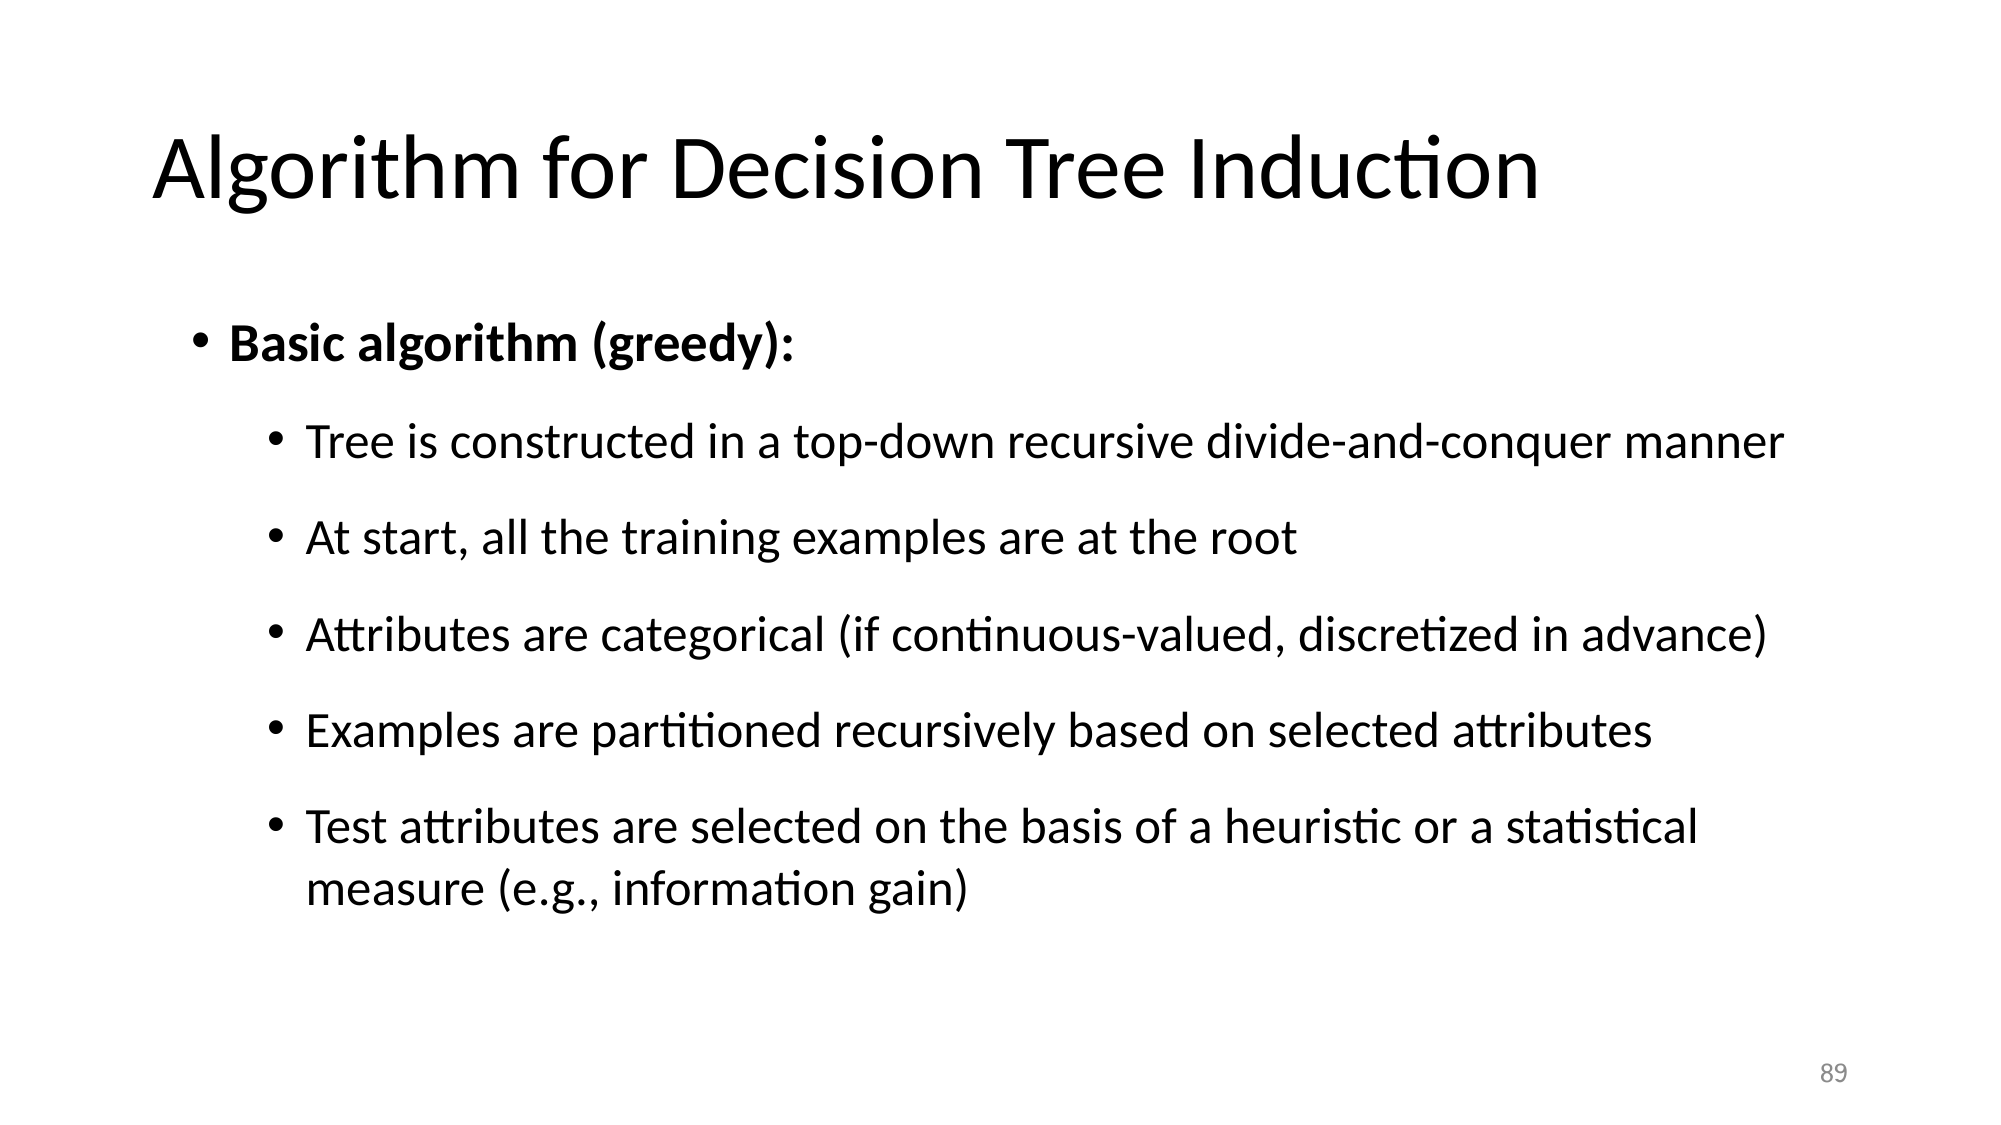

# Algorithm for Decision Tree Induction
Basic algorithm (greedy):
Tree is constructed in a top-down recursive divide-and-conquer manner
At start, all the training examples are at the root
Attributes are categorical (if continuous-valued, discretized in advance)
Examples are partitioned recursively based on selected attributes
Test attributes are selected on the basis of a heuristic or a statistical measure (e.g., information gain)
89